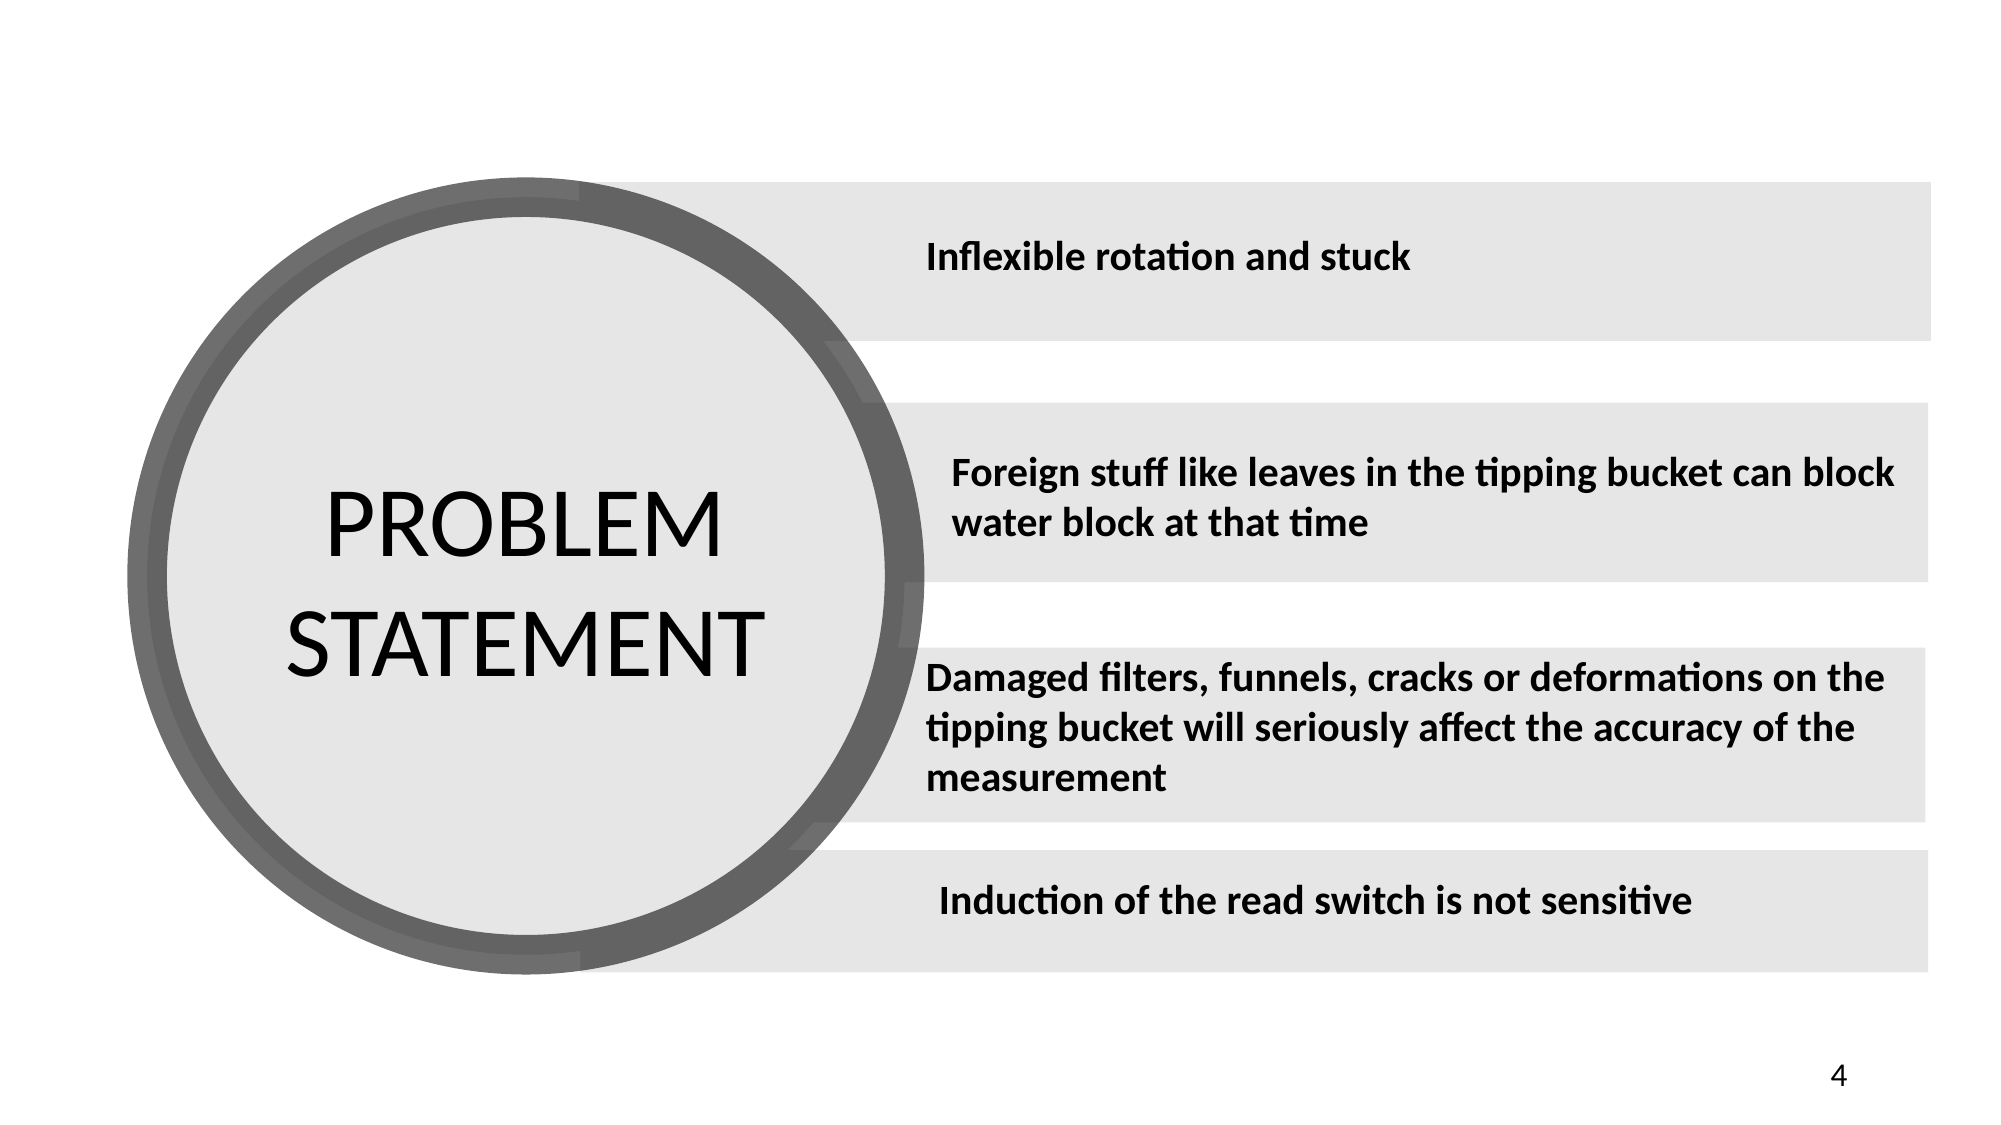

Inflexible rotation and stuck
PROBLEM STATEMENT
PROBLEM STATEMENT

Foreign stuff like leaves in the tipping bucket can block water block at that time
Damaged filters, funnels, cracks or deformations on the tipping bucket will seriously affect the accuracy of the measurement

Induction of the read switch is not sensitive
4